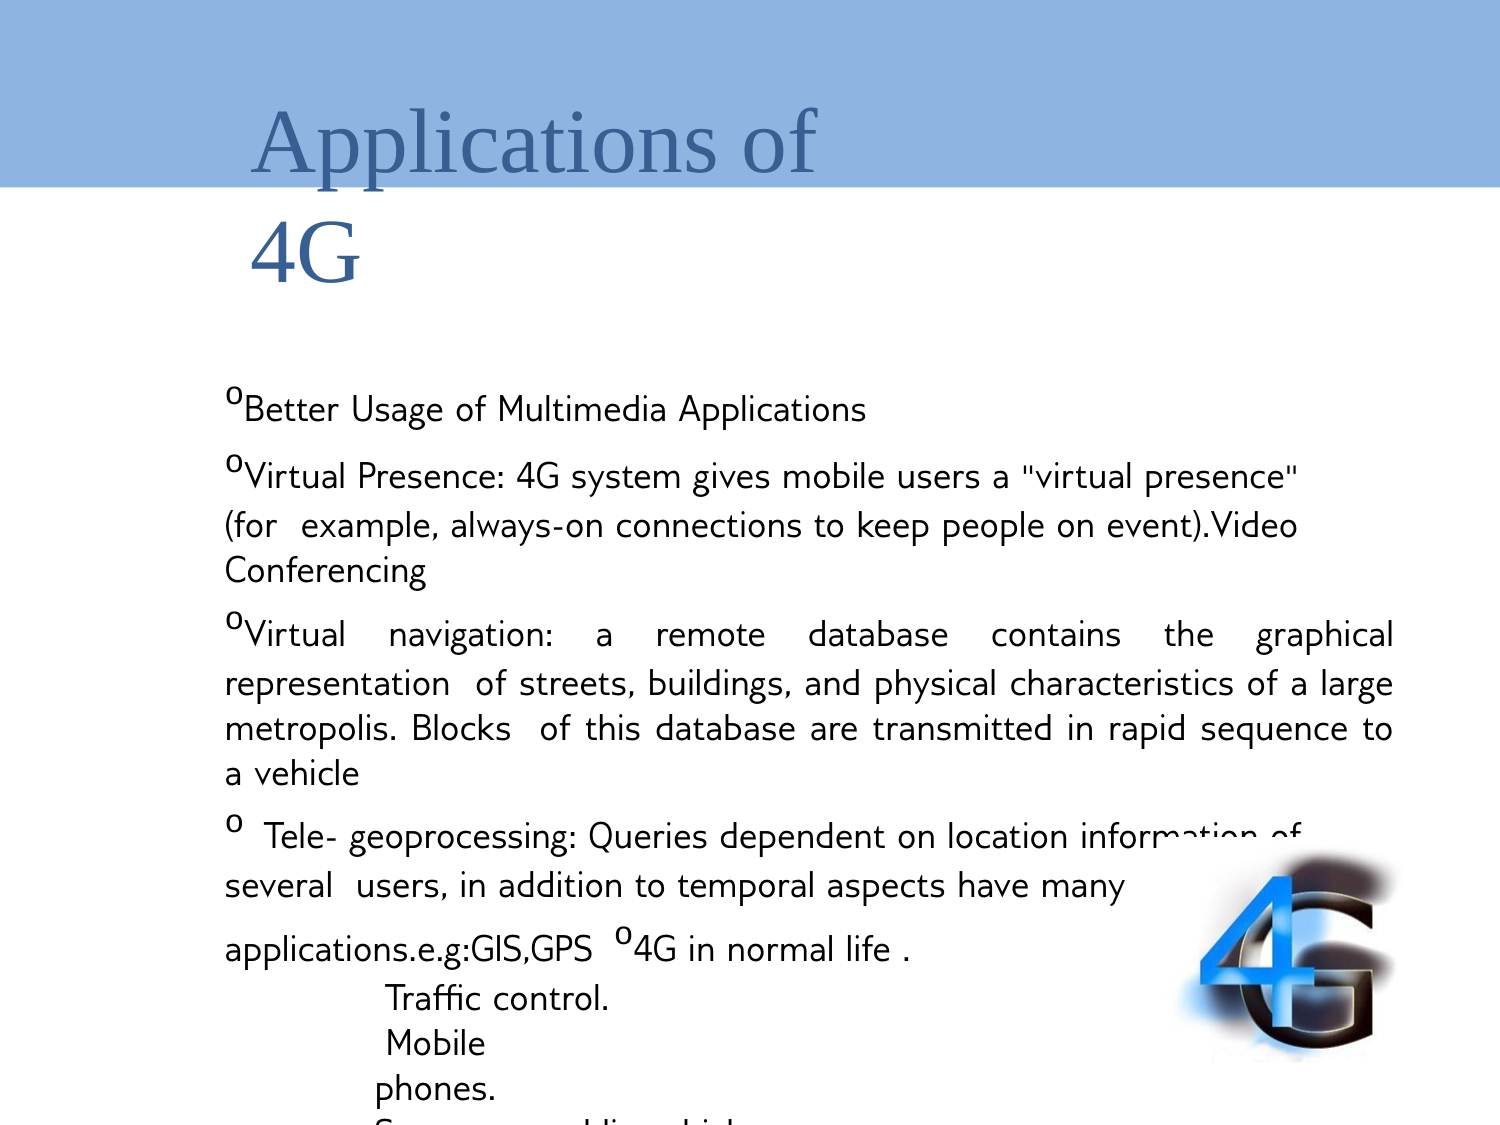

# Applications of 4G
oBetter Usage of Multimedia Applications
oVirtual Presence: 4G system gives mobile users a "virtual presence" (for  example, always-on connections to keep people on event).Video  Conferencing
oVirtual navigation: a remote database contains the graphical representation  of streets, buildings, and physical characteristics of a large metropolis. Blocks  of this database are transmitted in rapid sequence to a vehicle
o Tele- geoprocessing: Queries dependent on location information of several  users, in addition to temporal aspects have many applications.e.g:GIS,GPS  o4G in normal life .
Traffic control.  Mobile phones.
Sensor on public vehicle.